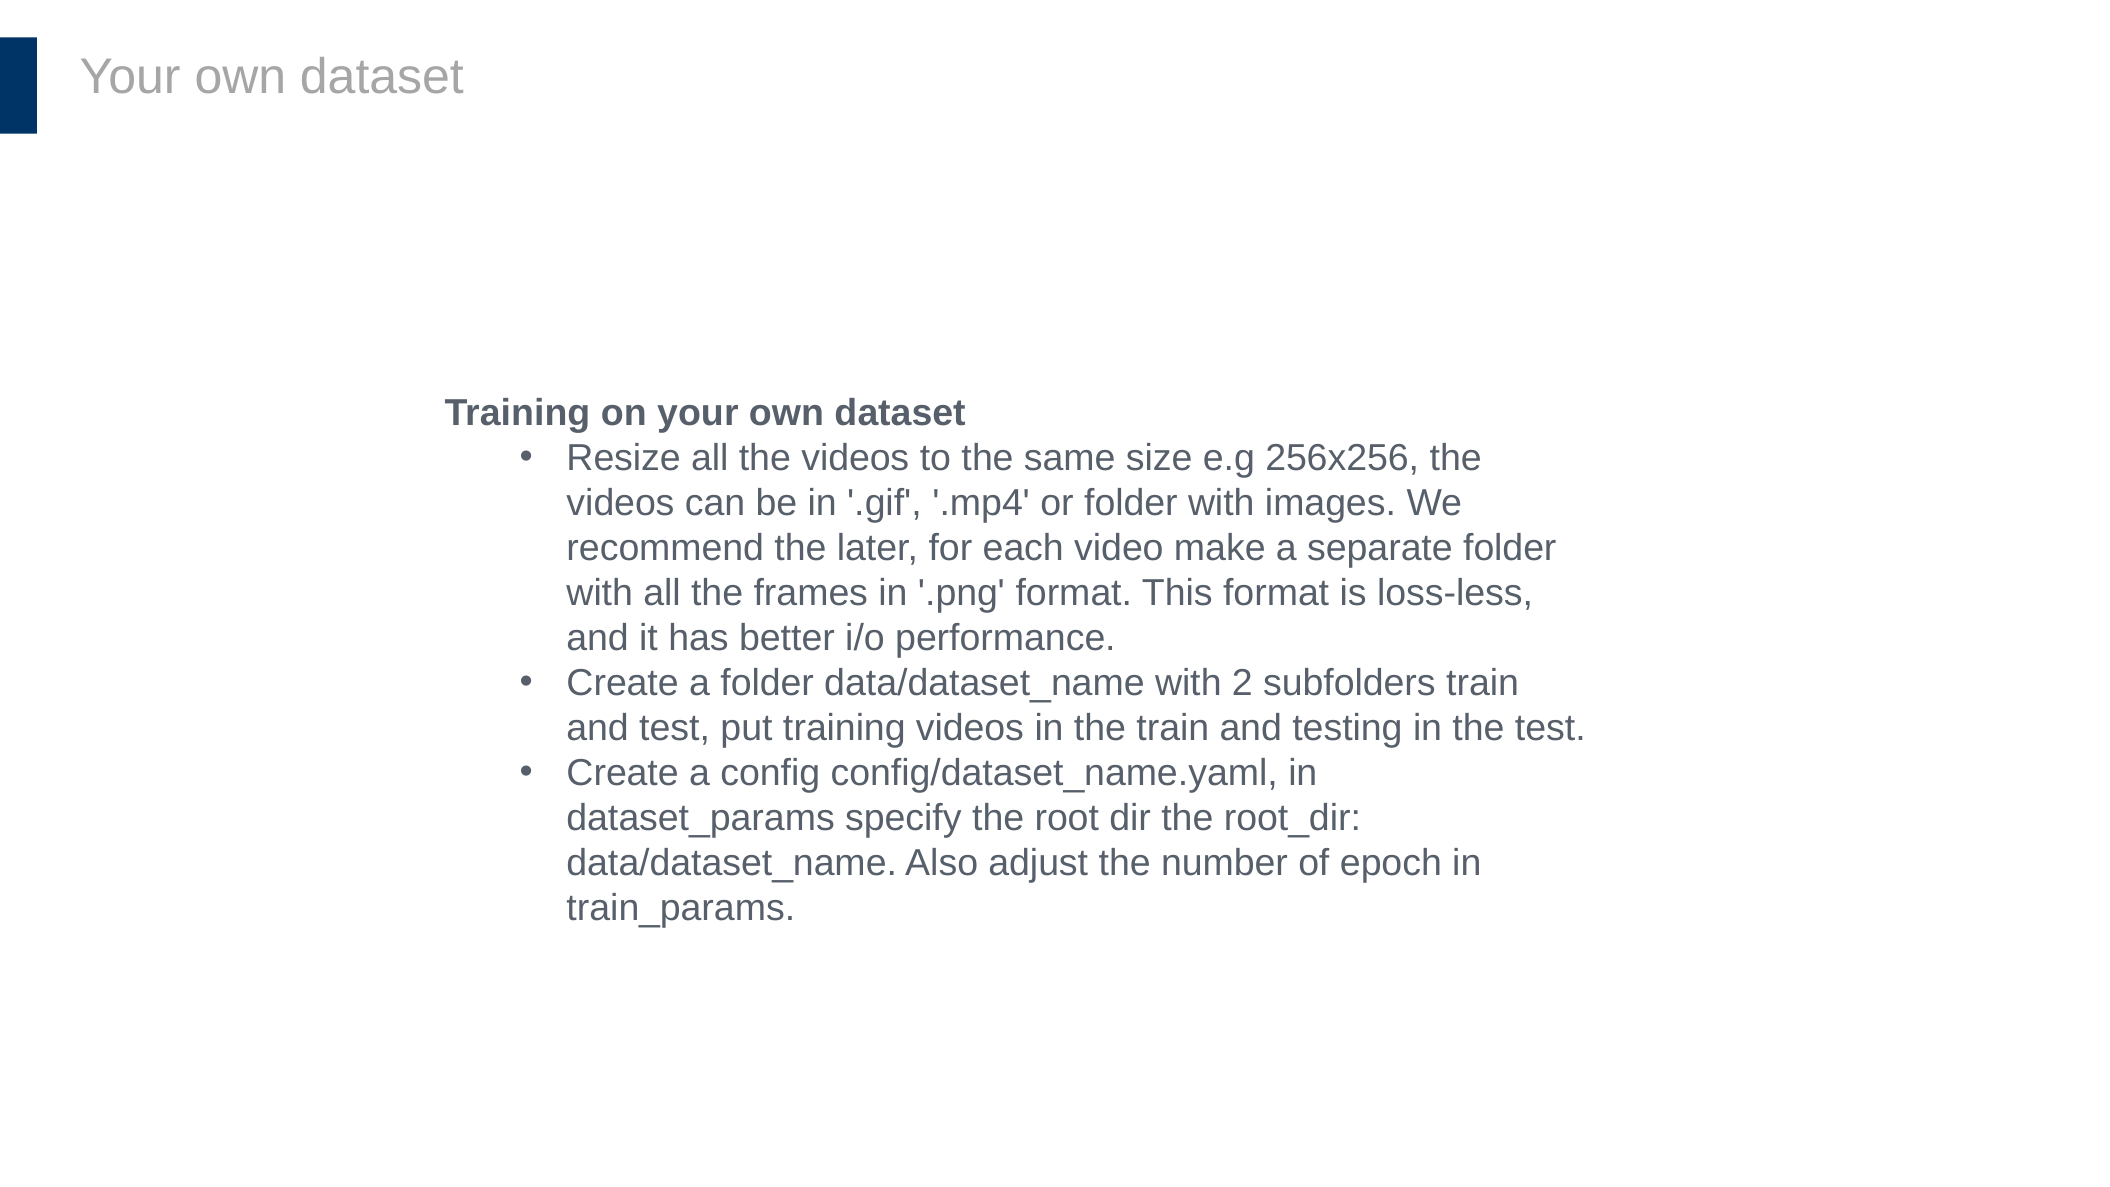

Your own dataset
Training on your own dataset
Resize all the videos to the same size e.g 256x256, the videos can be in '.gif', '.mp4' or folder with images. We recommend the later, for each video make a separate folder with all the frames in '.png' format. This format is loss-less, and it has better i/o performance.
Create a folder data/dataset_name with 2 subfolders train and test, put training videos in the train and testing in the test.
Create a config config/dataset_name.yaml, in dataset_params specify the root dir the root_dir: data/dataset_name. Also adjust the number of epoch in train_params.